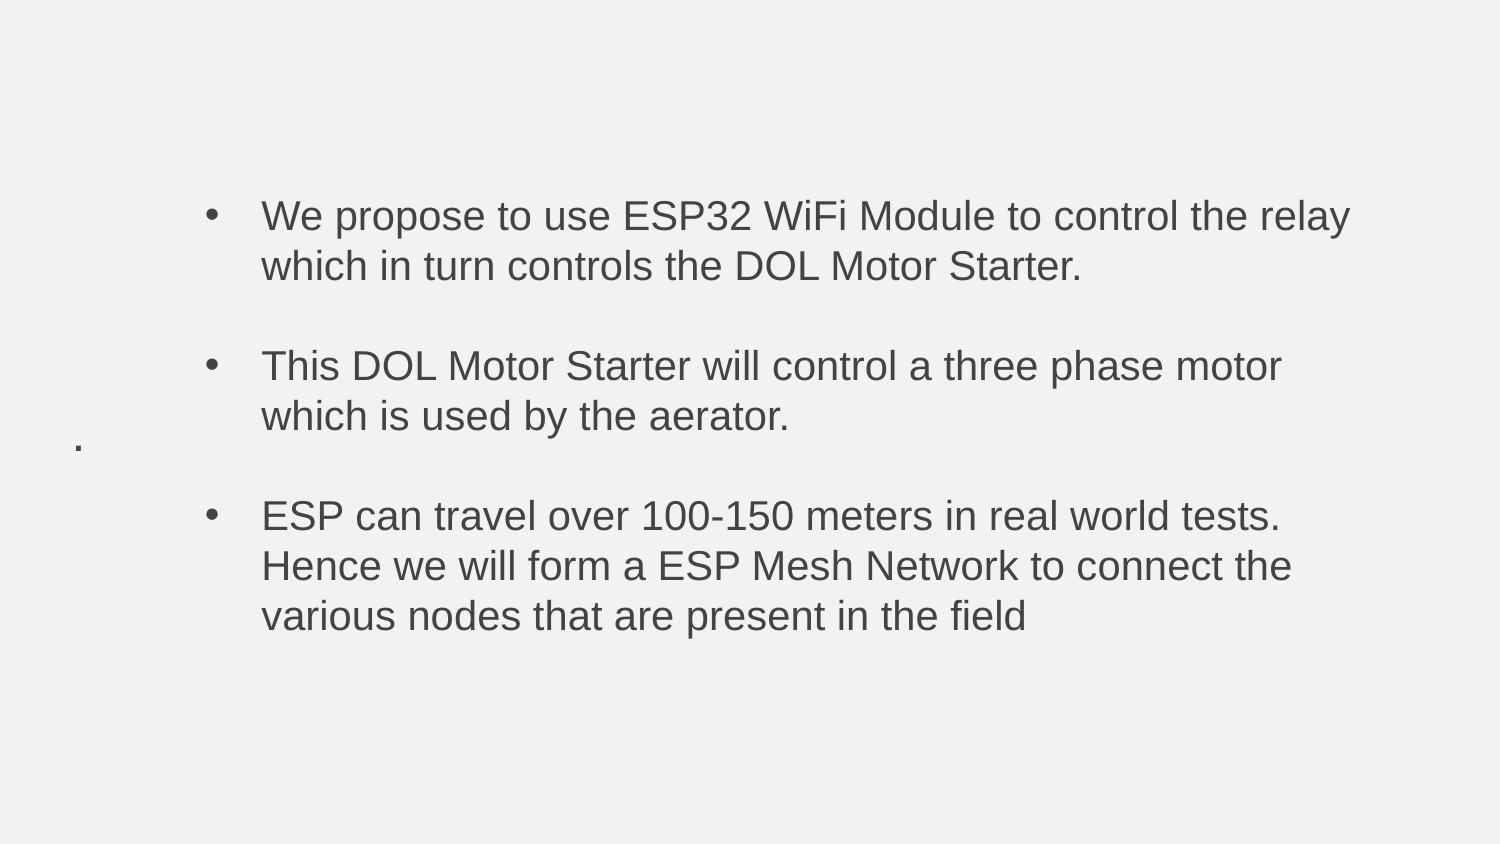

We propose to use ESP32 WiFi Module to control the relay which in turn controls the DOL Motor Starter.
This DOL Motor Starter will control a three phase motor which is used by the aerator.

ESP can travel over 100-150 meters in real world tests. Hence we will form a ESP Mesh Network to connect the various nodes that are present in the field
# .